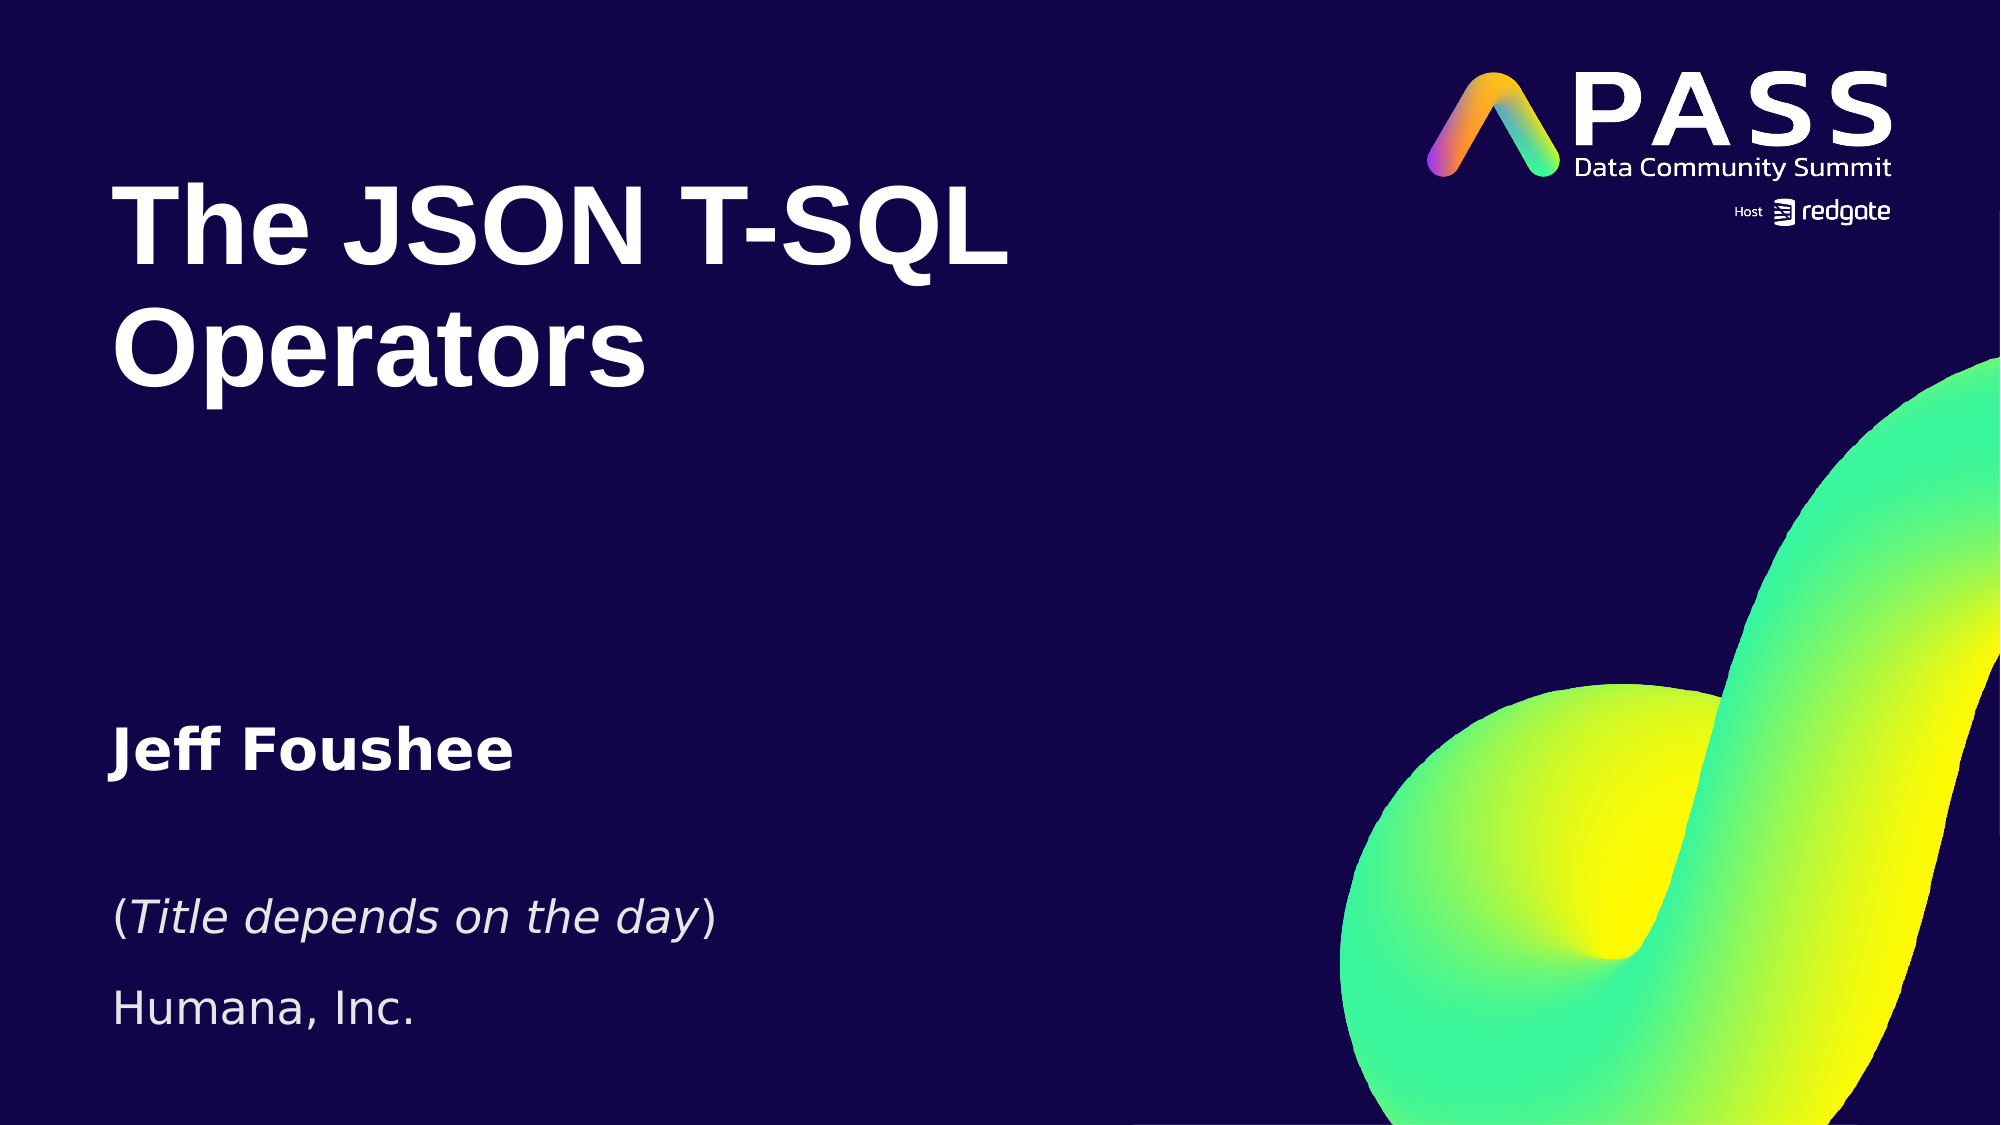

# The JSON T-SQL Operators
Jeff Foushee
(Title depends on the day)
Humana, Inc.